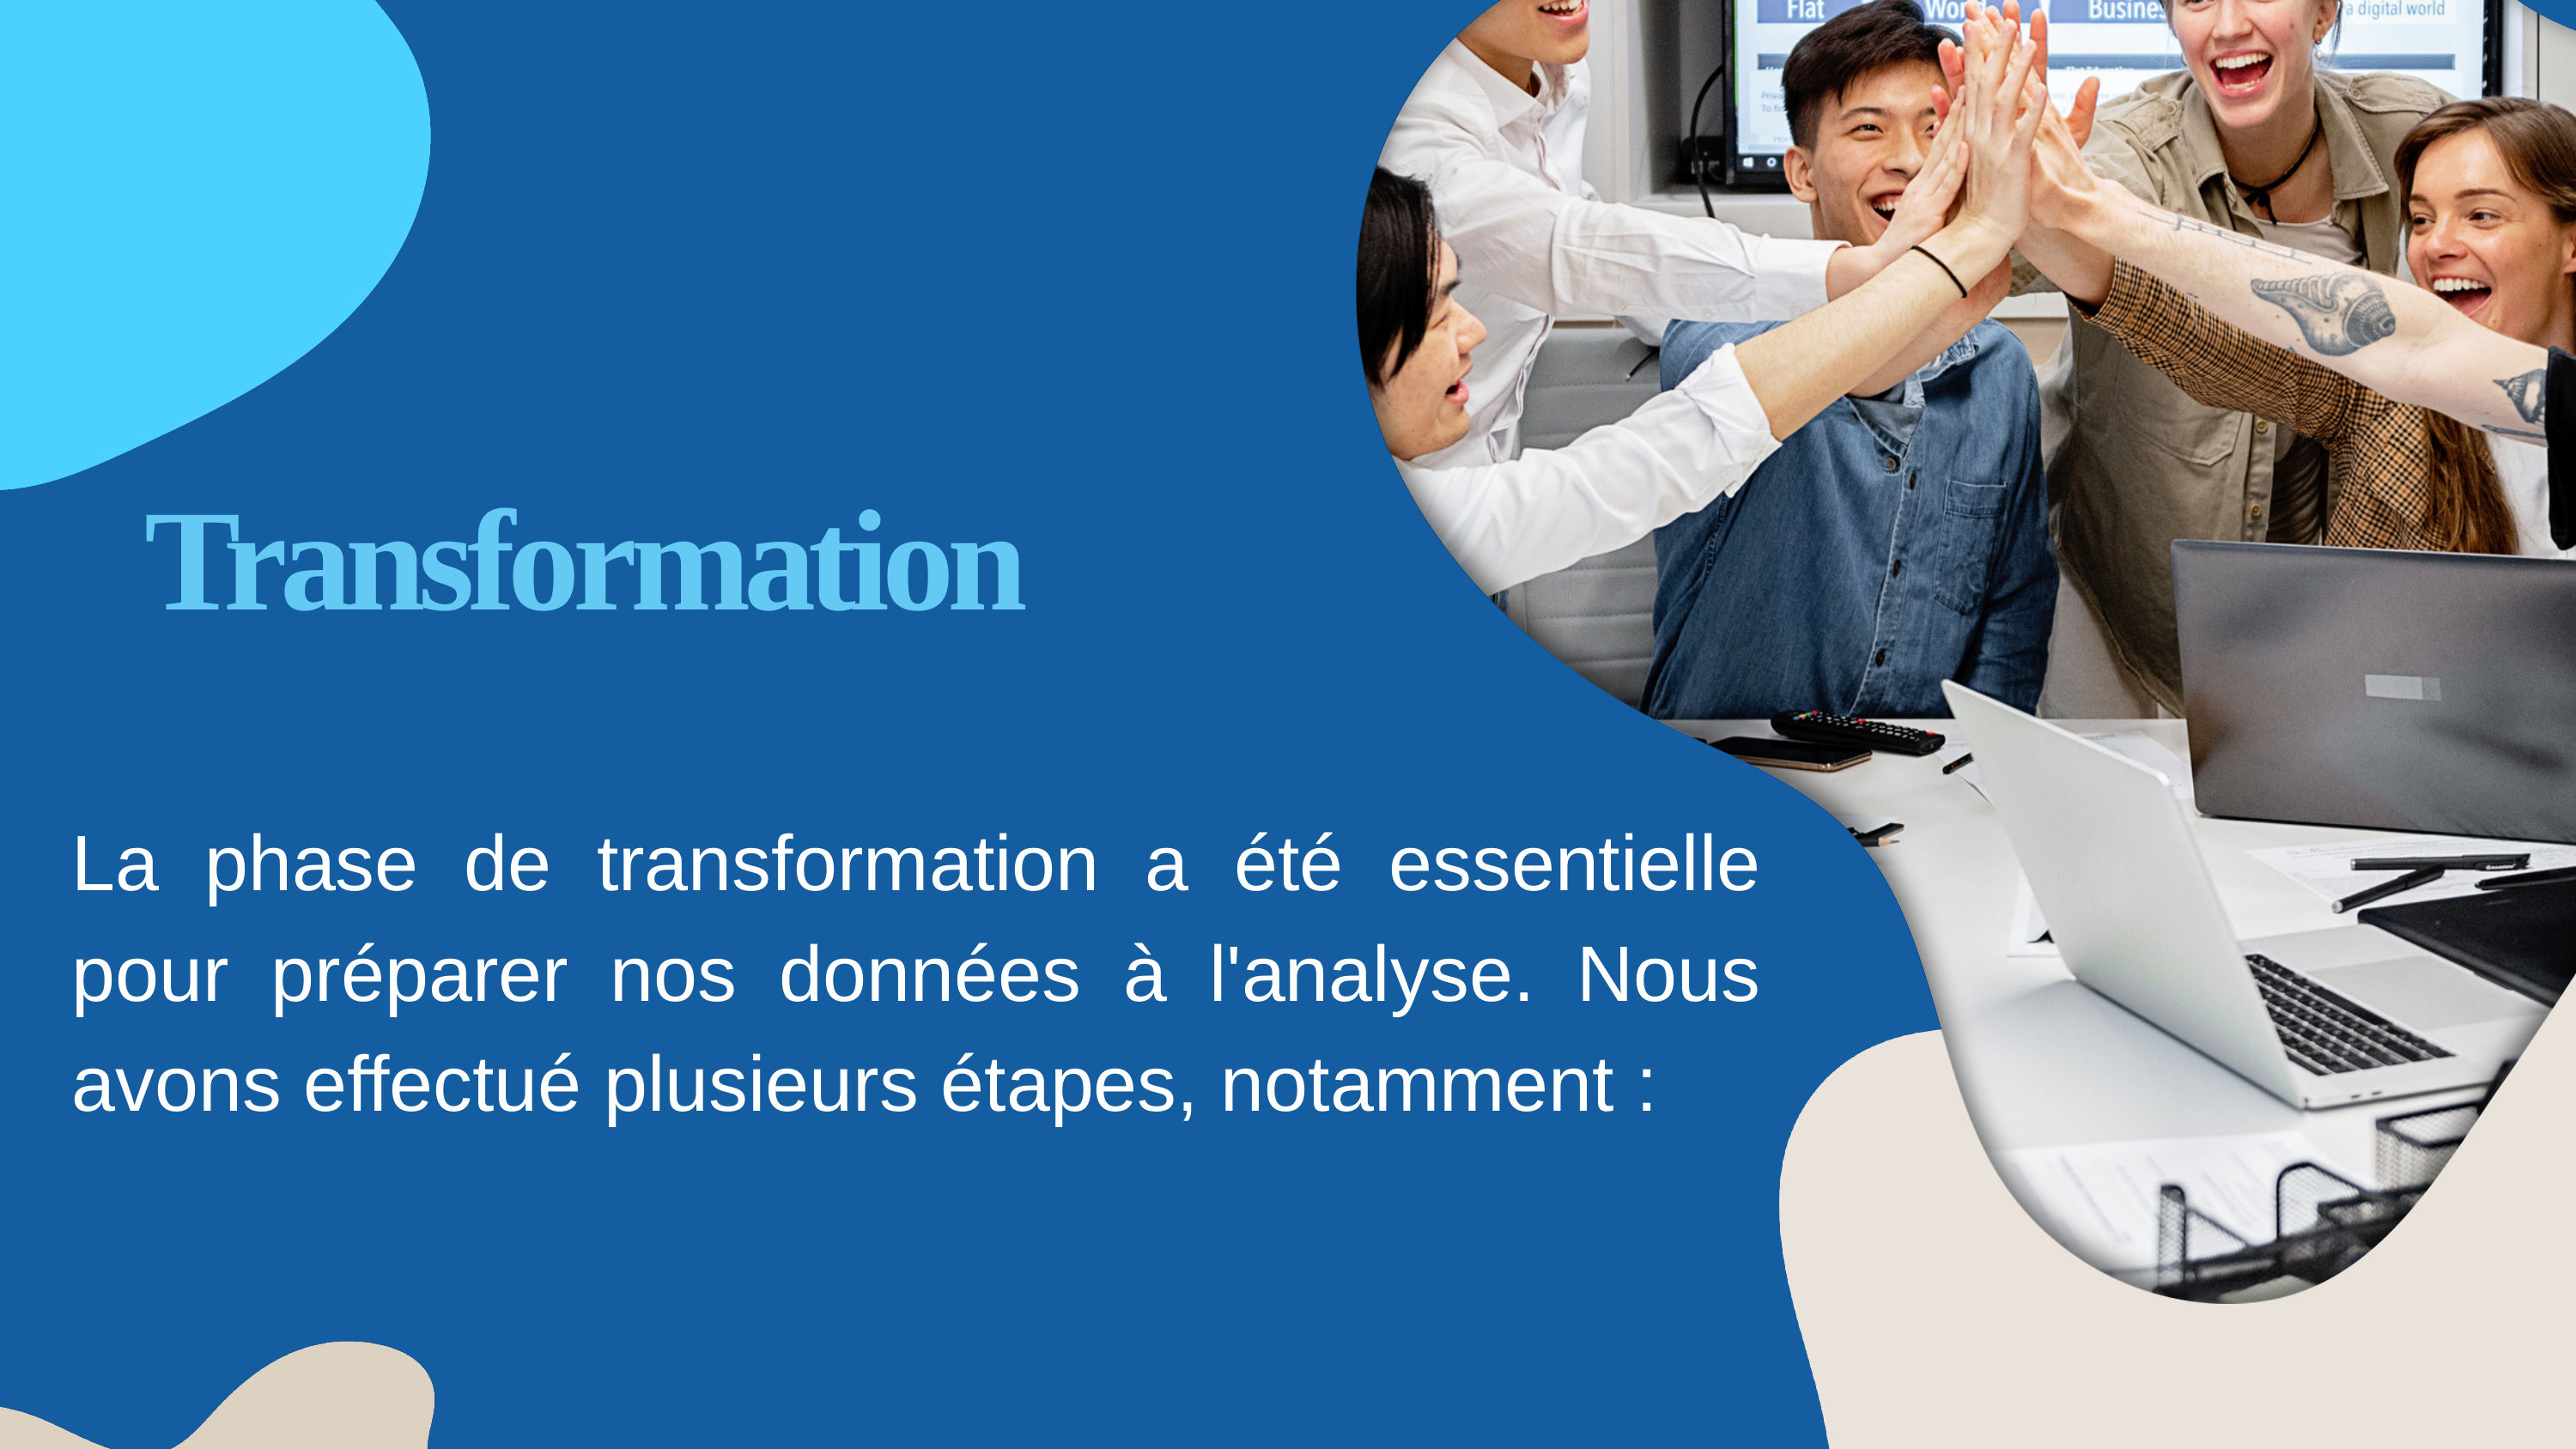

Transformation
La phase de transformation a été essentielle pour préparer nos données à l'analyse. Nous avons effectué plusieurs étapes, notamment :